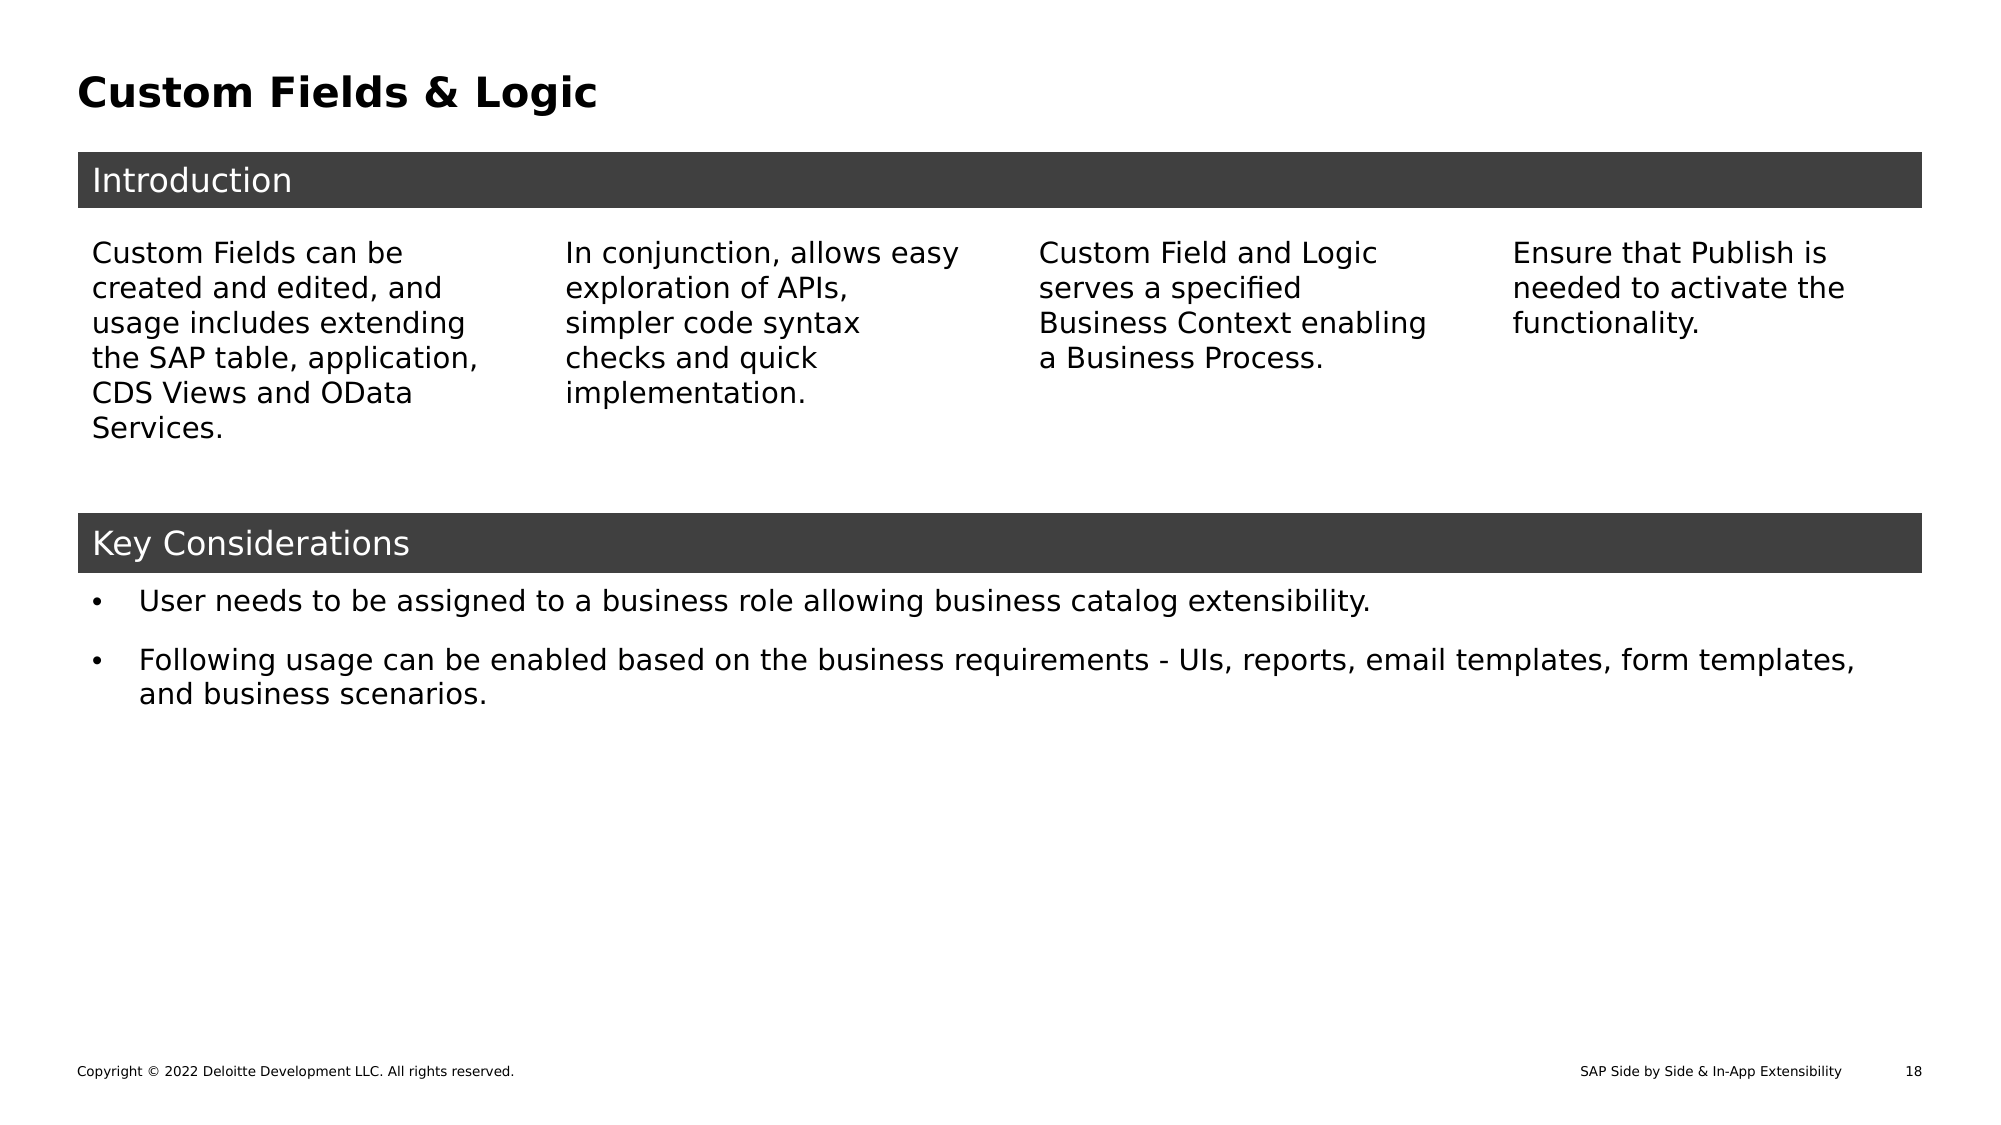

# Custom Fields & Logic
| Introduction |
| --- |
Custom Fields can be created and edited, and usage includes extending the SAP table, application, CDS Views and OData Services.
In conjunction, allows easy exploration of APIs, simpler code syntax checks and quick implementation.
Custom Field and Logic serves a specified Business Context enabling a Business Process.
Ensure that Publish is needed to activate the functionality.
| Key Considerations |
| --- |
| User needs to be assigned to a business role allowing business catalog extensibility. Following usage can be enabled based on the business requirements - UIs, reports, email templates, form templates, and business scenarios. |